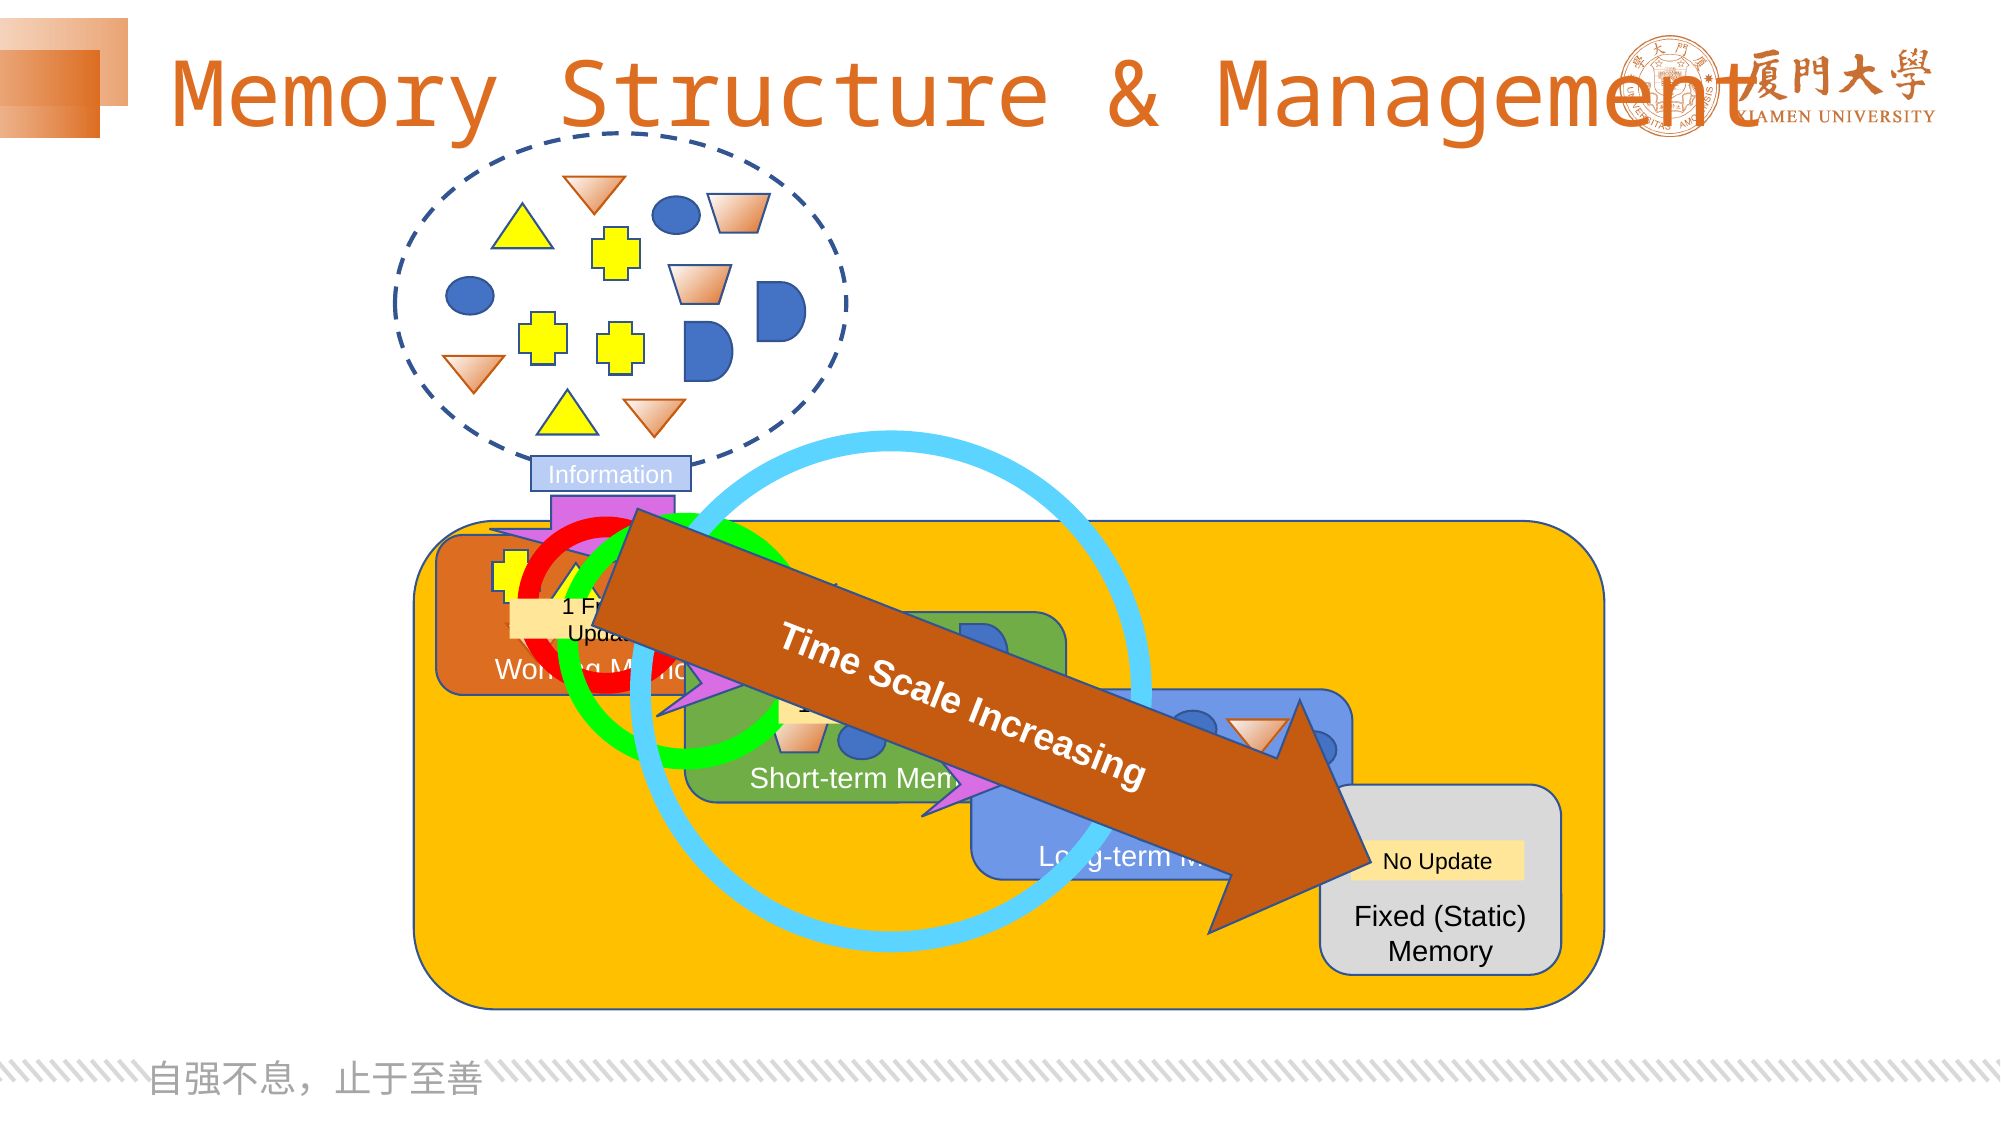

# Memory Structure & Management

Information

Working Memory

Time Scale Increasing
1 Frame Update

Short-term Memory

10  Frame Update

Long-term Memory

60  Frame Update

Fixed (Static) Memory

No Update